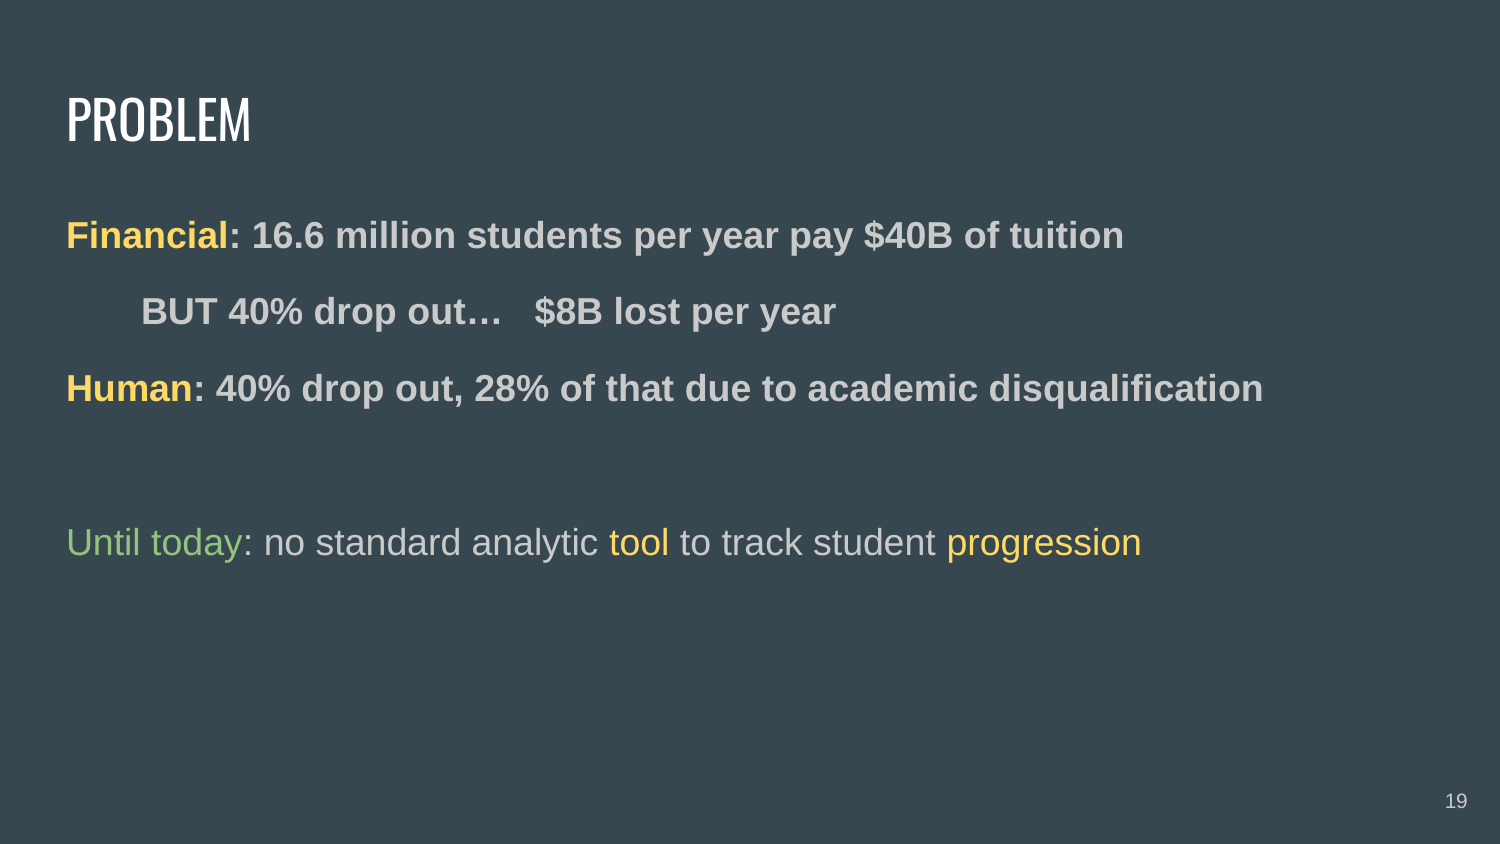

# PROBLEM

Financial: 16.6 million students per year pay $40B of tuition
BUT 40% drop out…   $8B lost per year
Human: 40% drop out, 28% of that due to academic disqualification

Until today: no standard analytic tool to track student progression
19